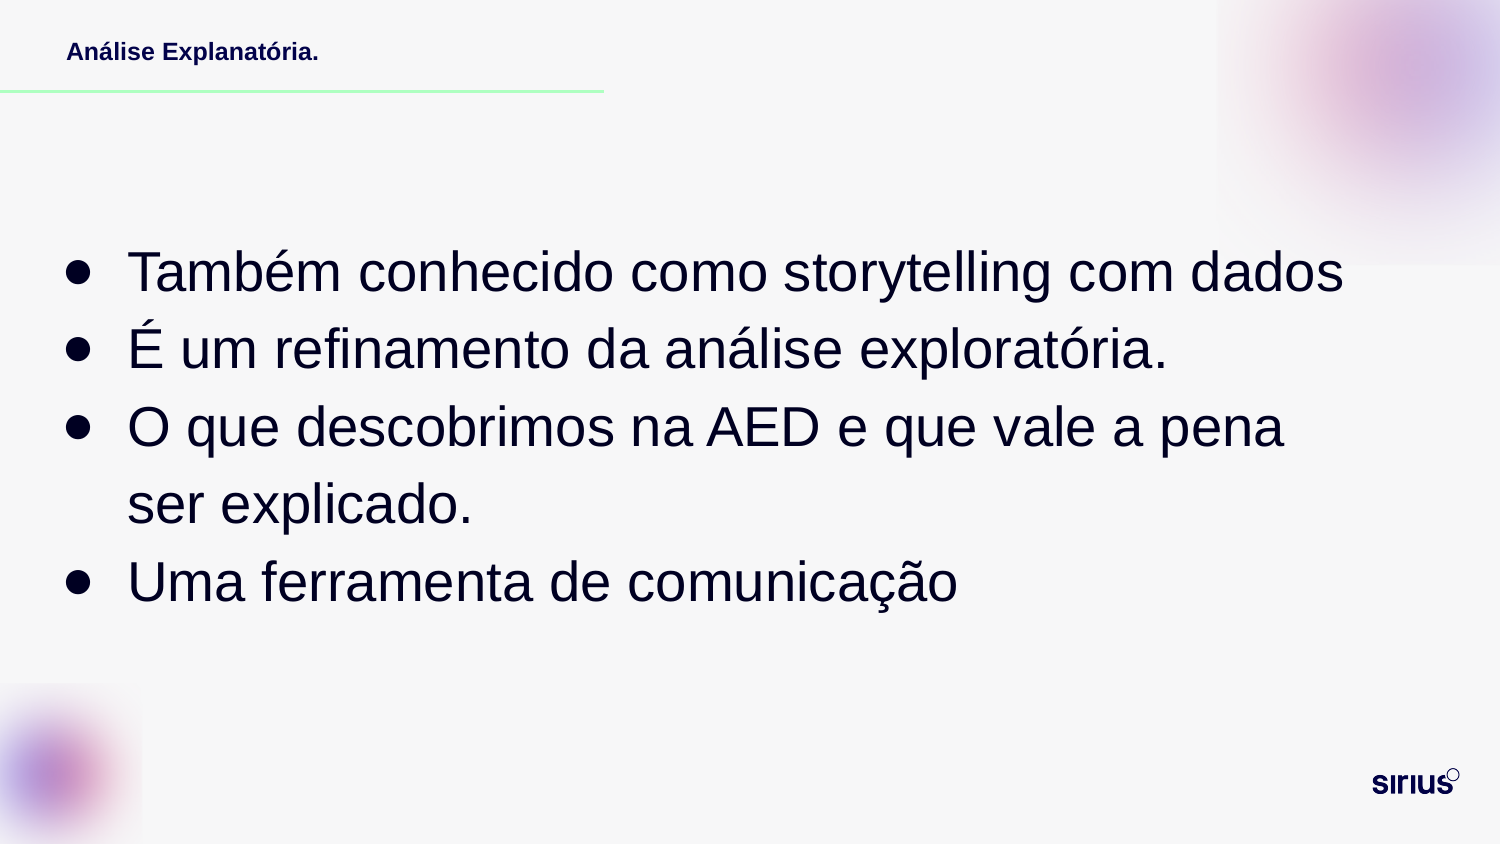

# Análise Explanatória.
Também conhecido como storytelling com dados
É um refinamento da análise exploratória.
O que descobrimos na AED e que vale a pena ser explicado.
Uma ferramenta de comunicação